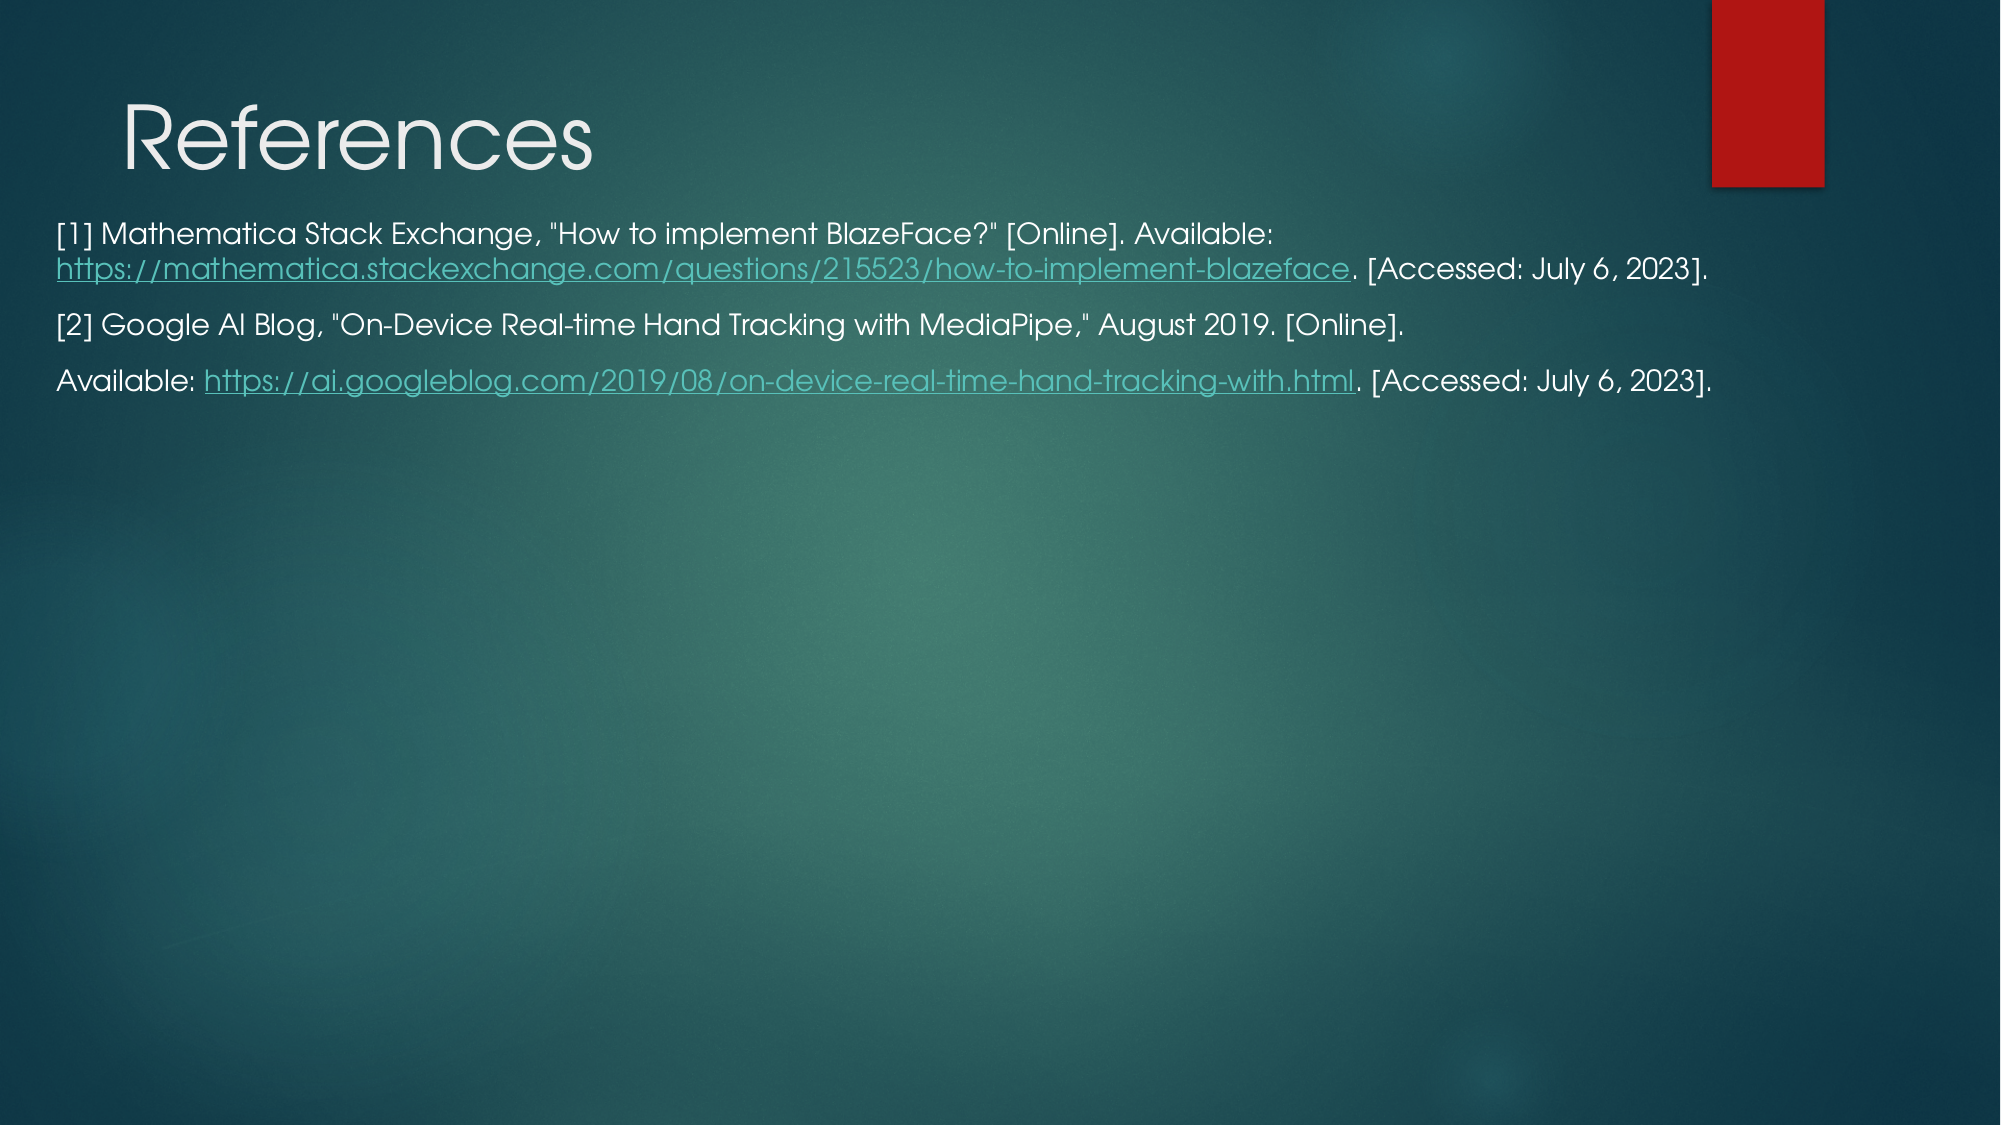

# References
[1] Mathematica Stack Exchange, "How to implement BlazeFace?" [Online]. Available: https://mathematica.stackexchange.com/questions/215523/how-to-implement-blazeface. [Accessed: July 6, 2023].
[2] Google AI Blog, "On-Device Real-time Hand Tracking with MediaPipe," August 2019. [Online].
Available: https://ai.googleblog.com/2019/08/on-device-real-time-hand-tracking-with.html. [Accessed: July 6, 2023].